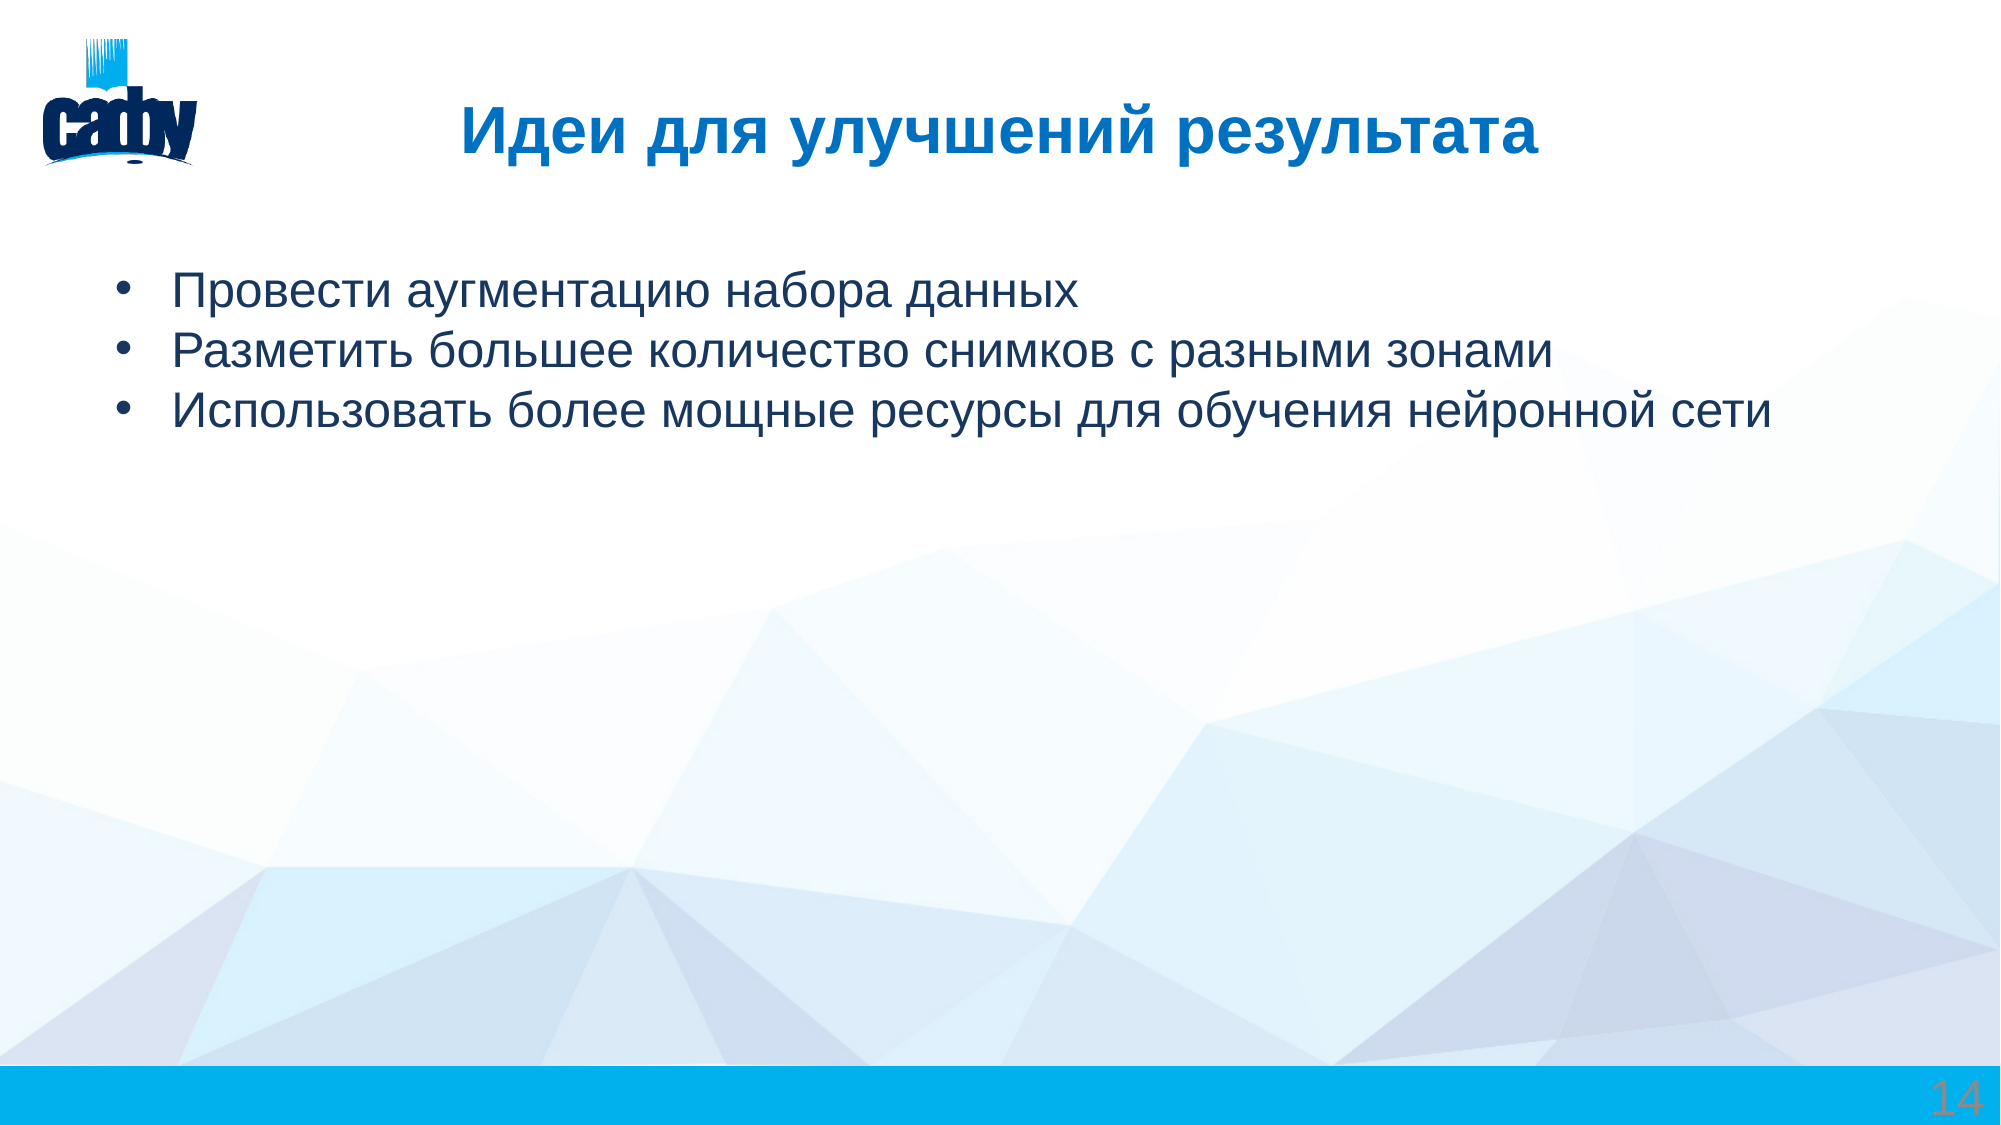

# Идеи для улучшений результата
Провести аугментацию набора данных
Разметить большее количество снимков с разными зонами
Использовать более мощные ресурсы для обучения нейронной сети

14